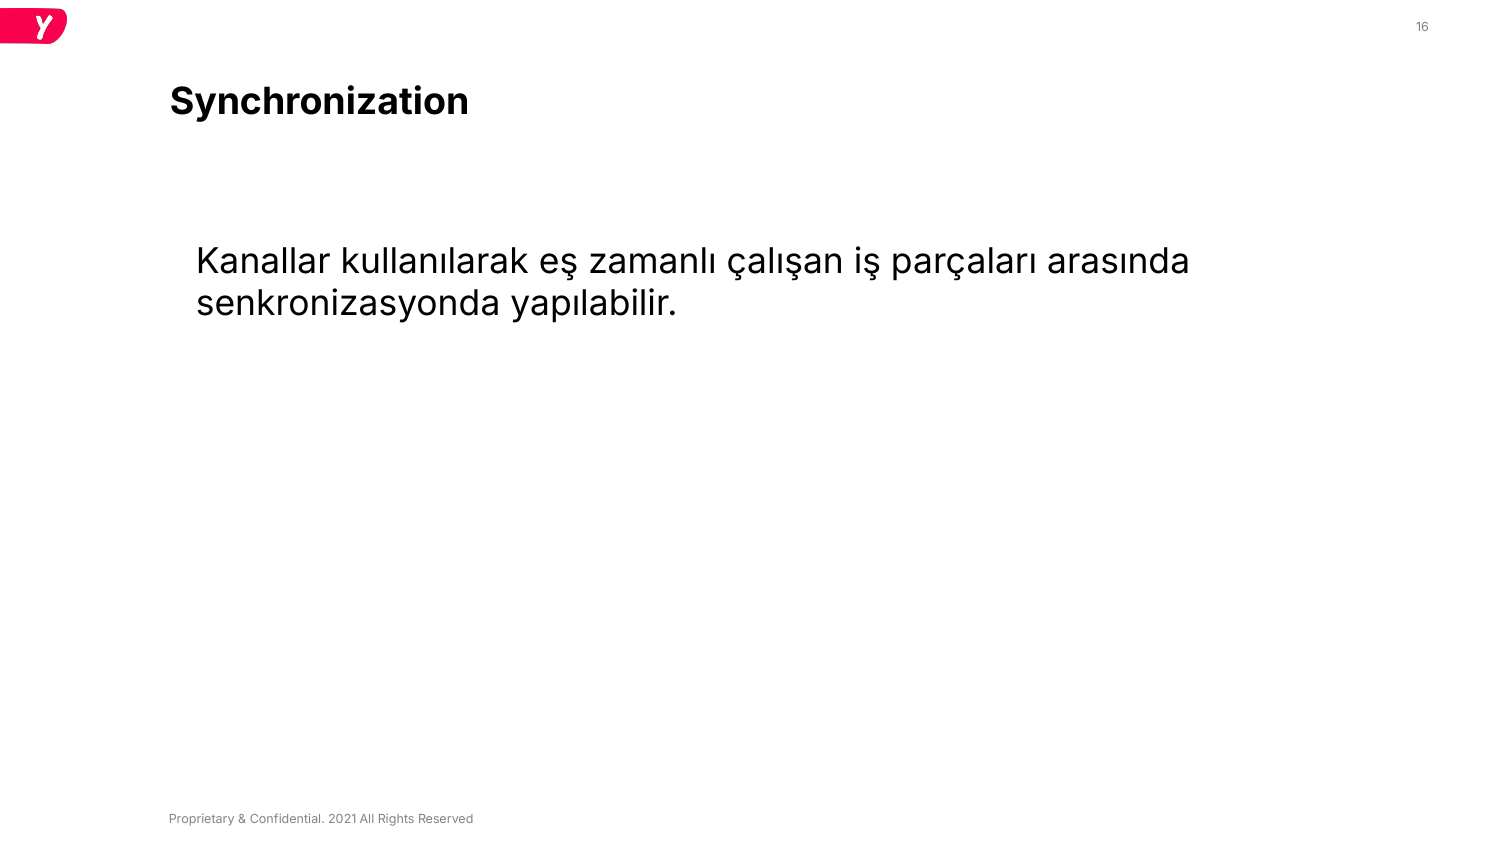

# Synchronization

Kanallar kullanılarak eş zamanlı çalışan iş parçaları arasında senkronizasyonda yapılabilir.